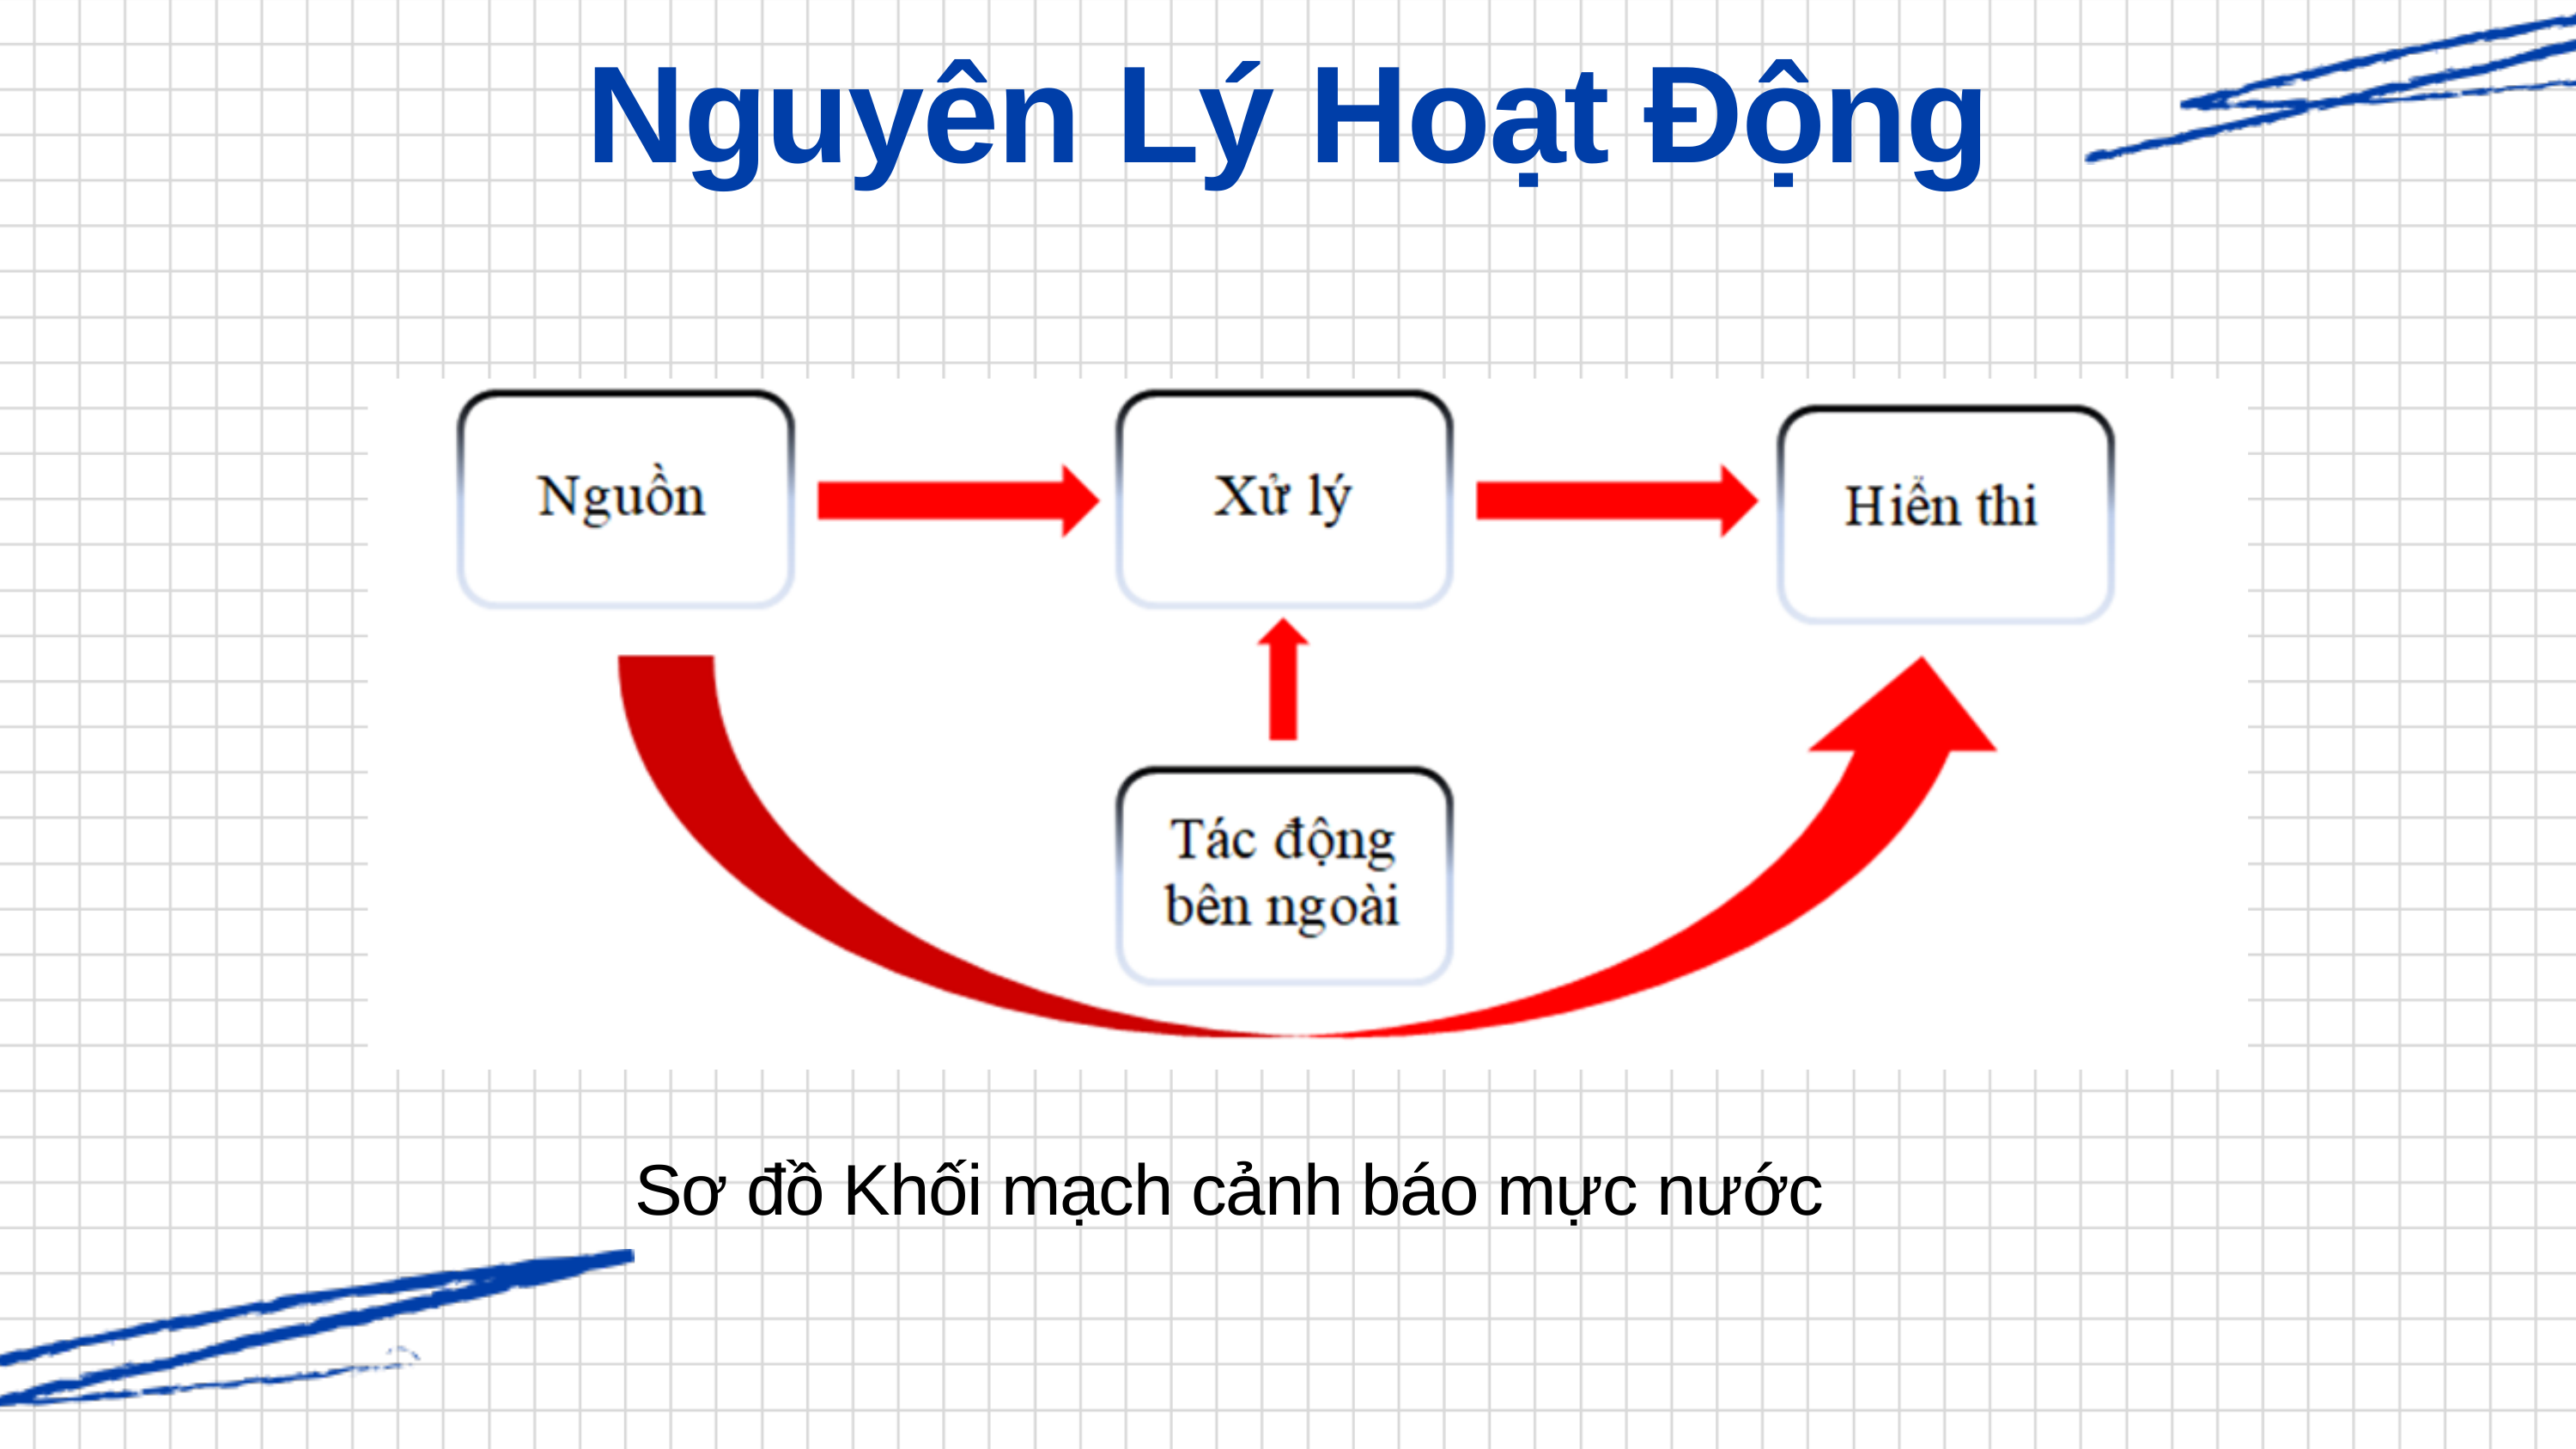

Nguyên Lý Hoạt Động

Sơ đồ Khối mạch cảnh báo mực nước